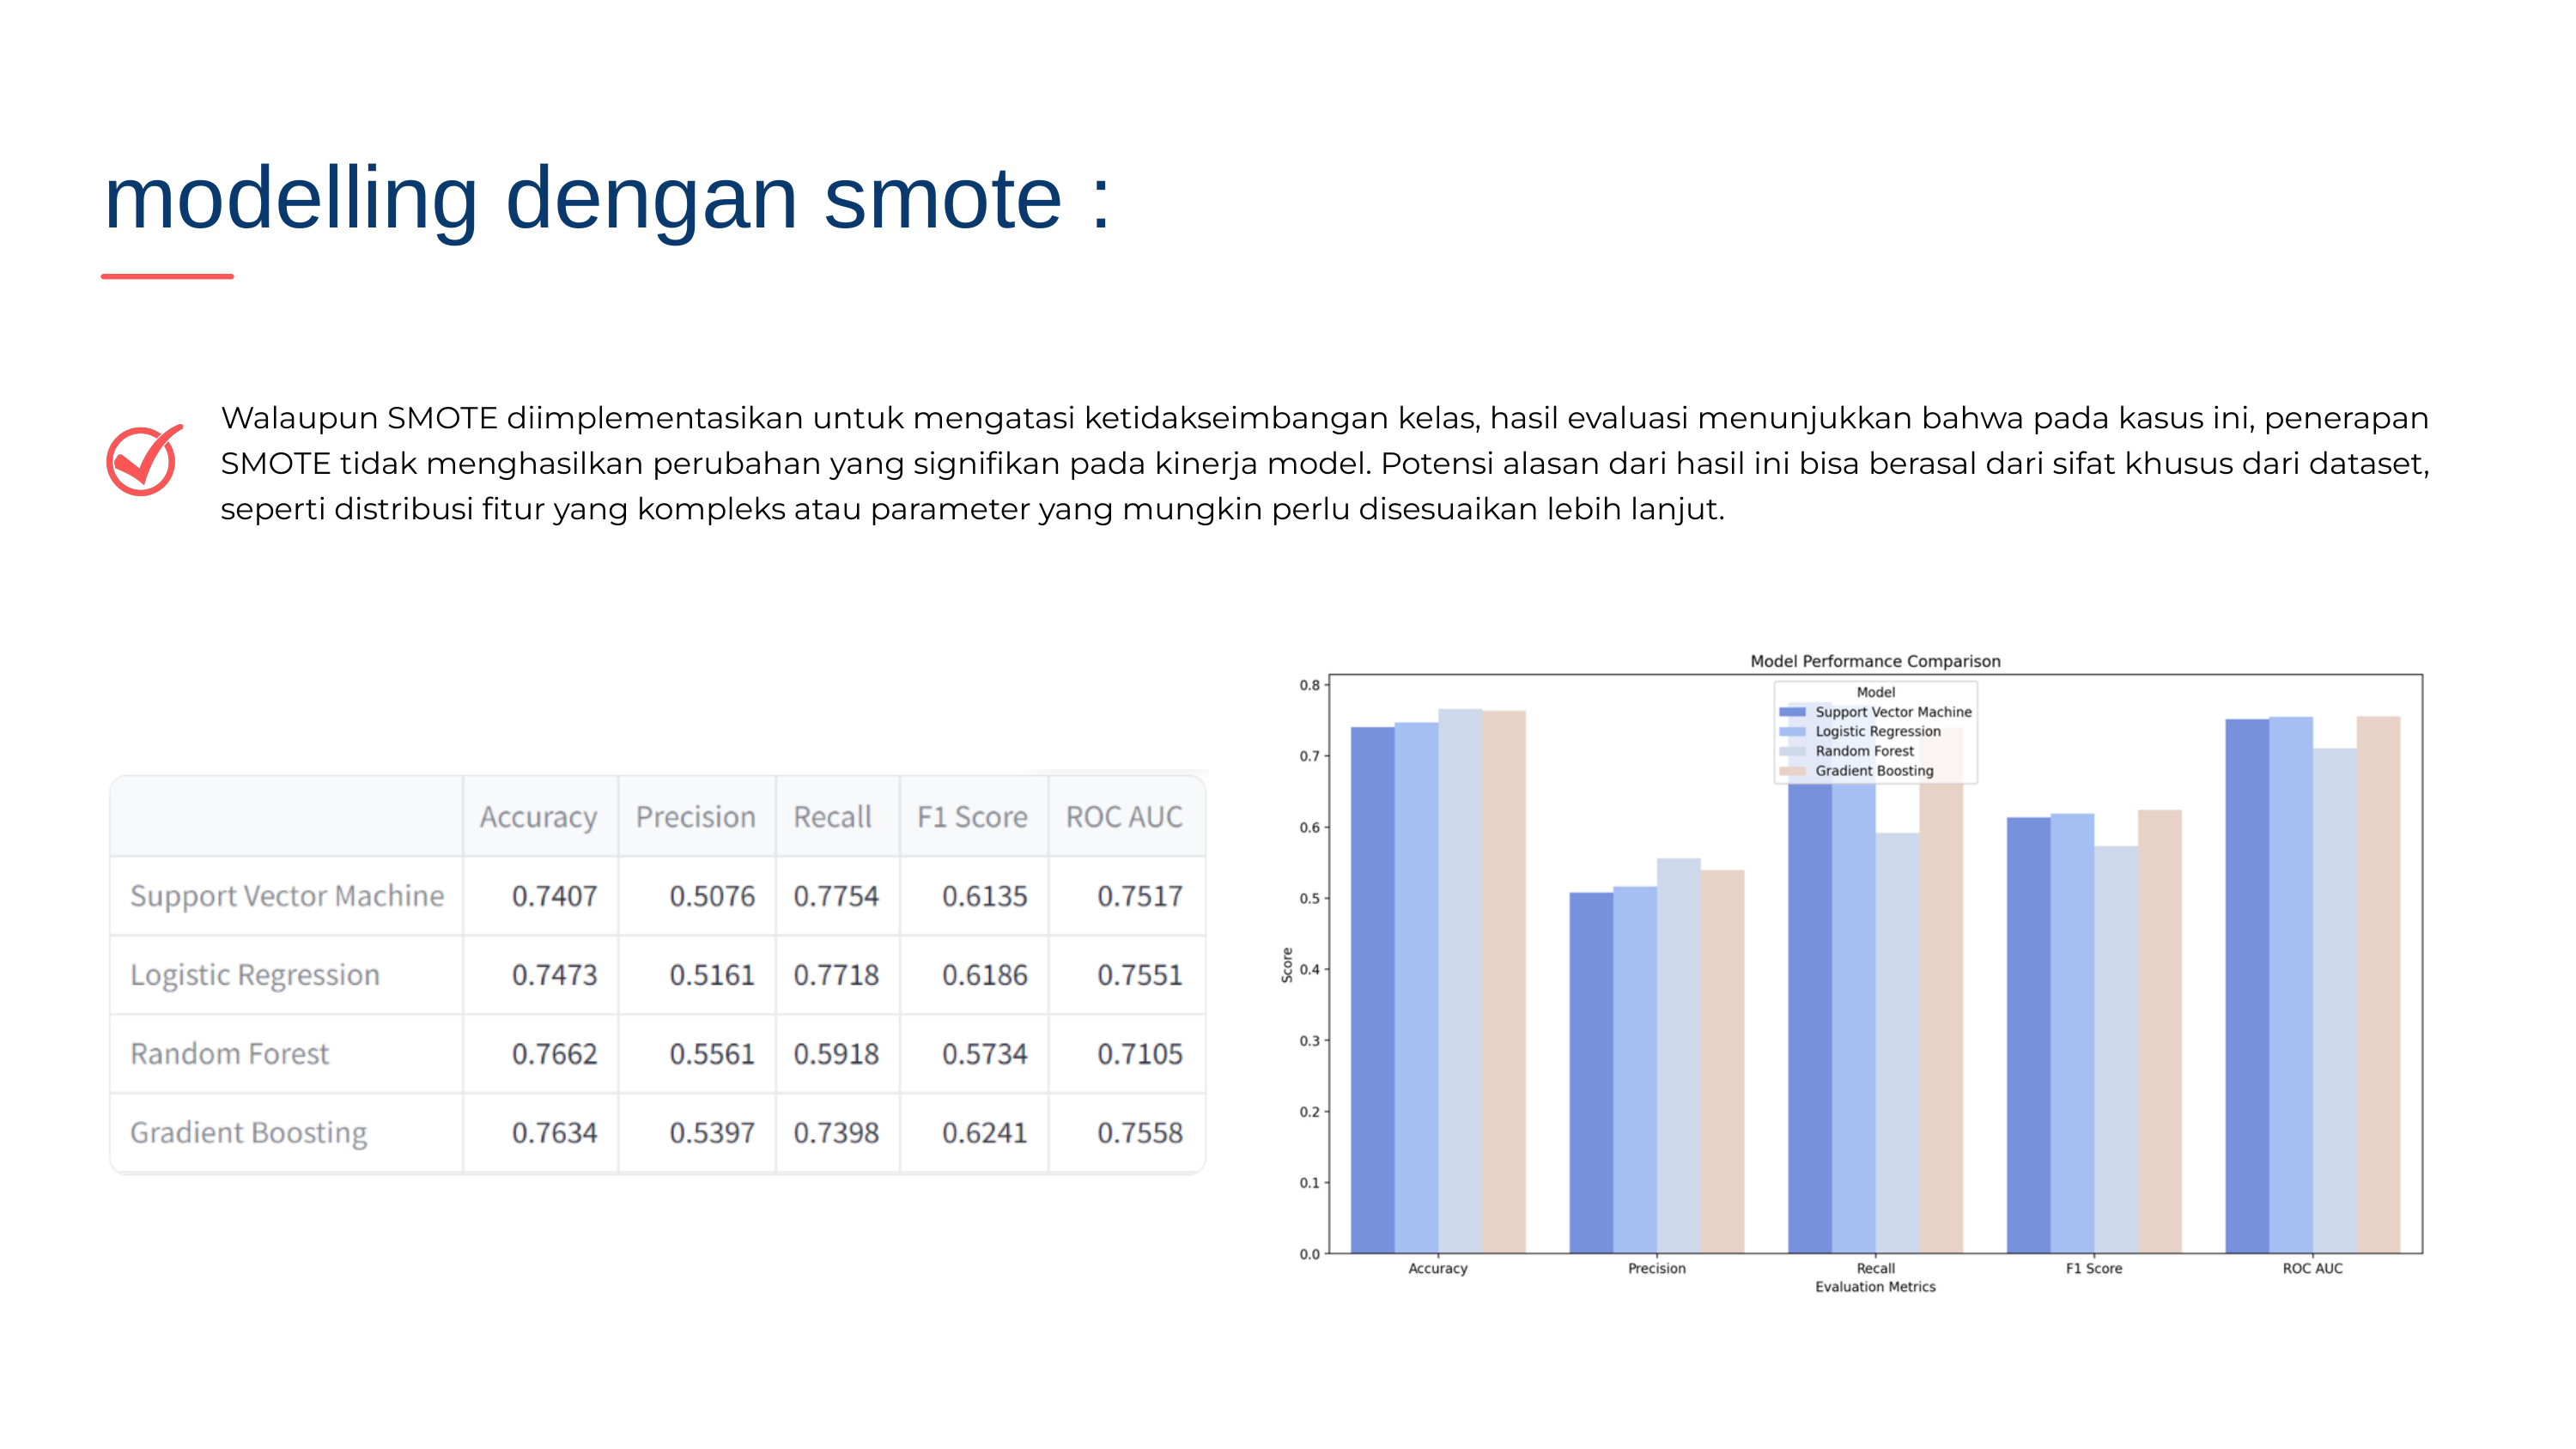

modelling dengan smote :

Walaupun SMOTE diimplementasikan untuk mengatasi ketidakseimbangan kelas, hasil evaluasi menunjukkan bahwa pada kasus ini, penerapan SMOTE tidak menghasilkan perubahan yang signifikan pada kinerja model. Potensi alasan dari hasil ini bisa berasal dari sifat khusus dari dataset, seperti distribusi fitur yang kompleks atau parameter yang mungkin perlu disesuaikan lebih lanjut.